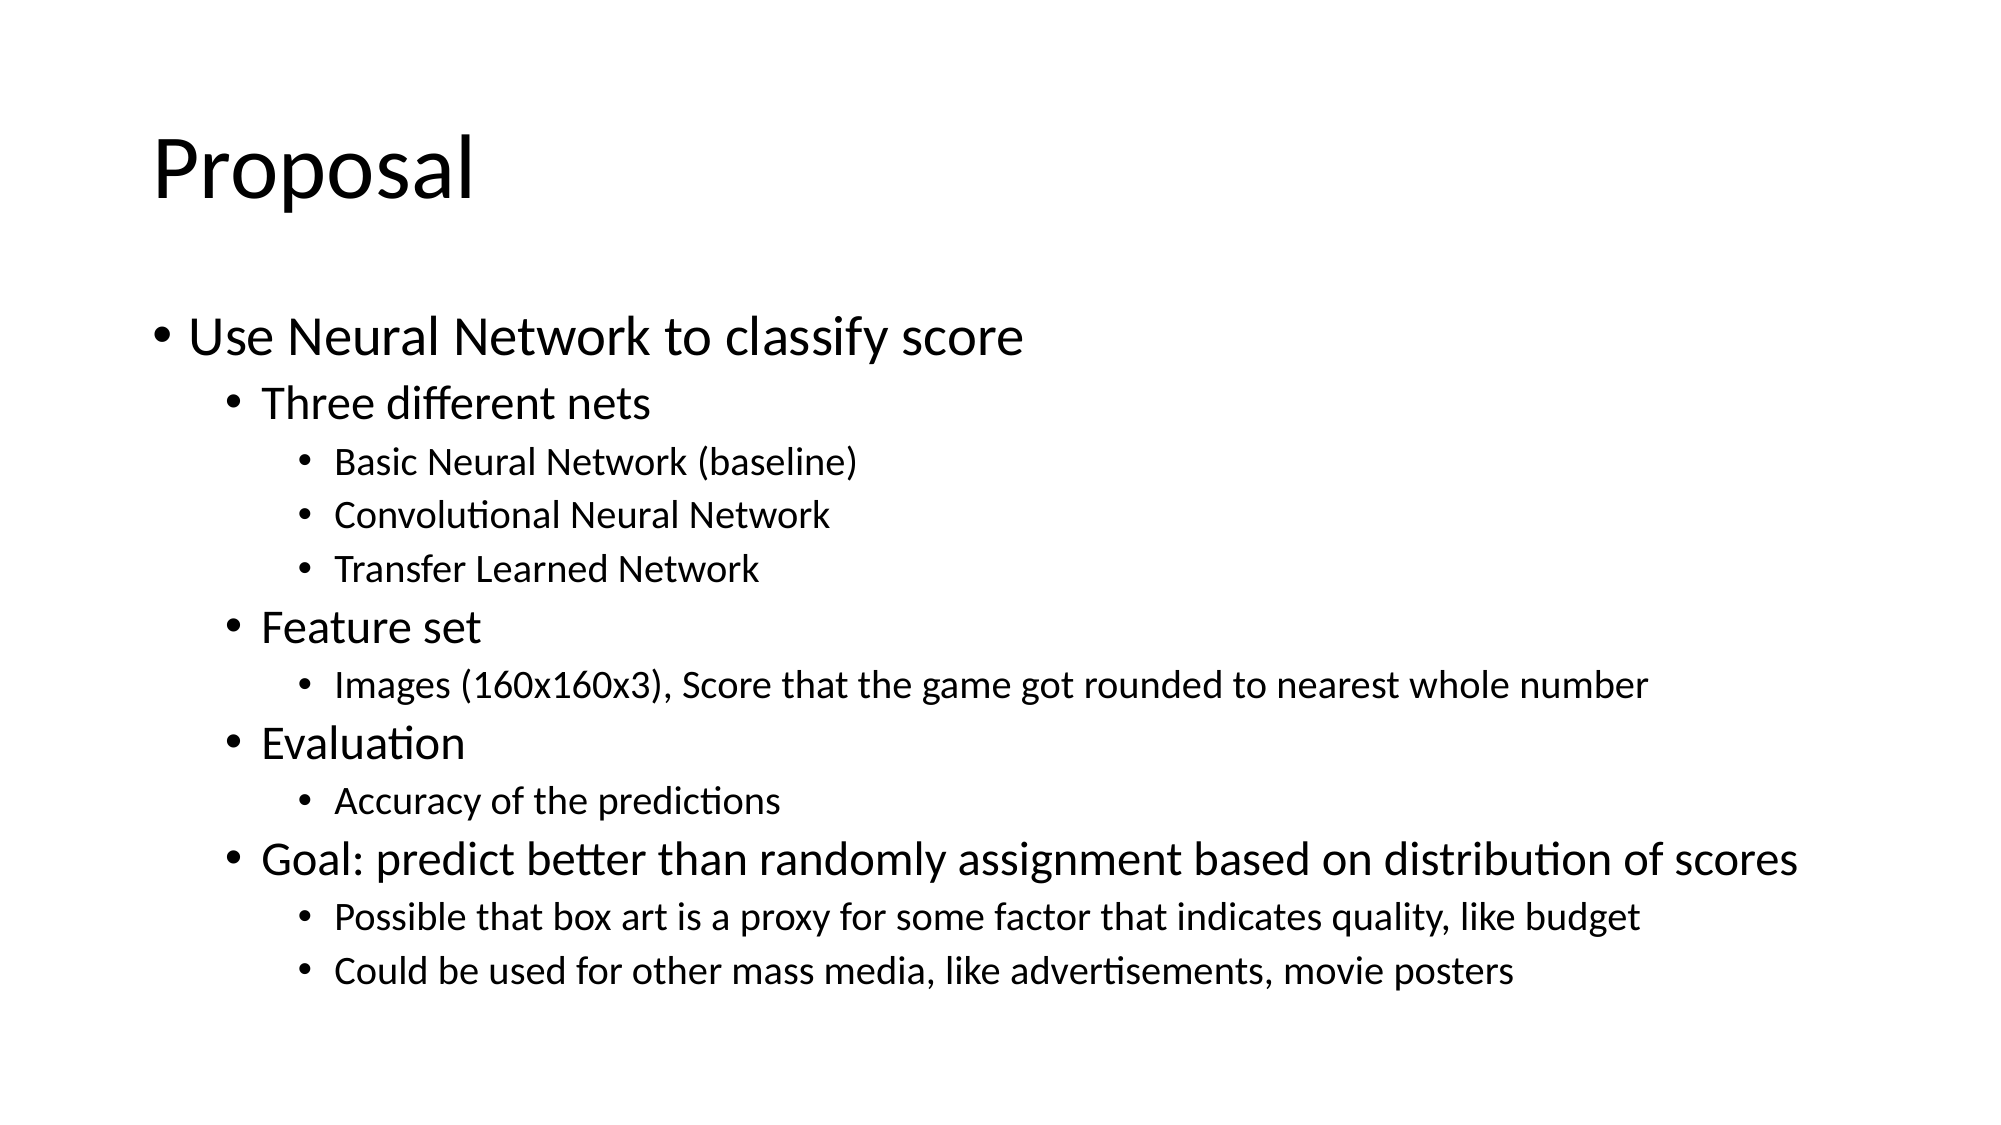

# Proposal
Use Neural Network to classify score
Three different nets
Basic Neural Network (baseline)
Convolutional Neural Network
Transfer Learned Network
Feature set
Images (160x160x3), Score that the game got rounded to nearest whole number
Evaluation
Accuracy of the predictions
Goal: predict better than randomly assignment based on distribution of scores
Possible that box art is a proxy for some factor that indicates quality, like budget
Could be used for other mass media, like advertisements, movie posters